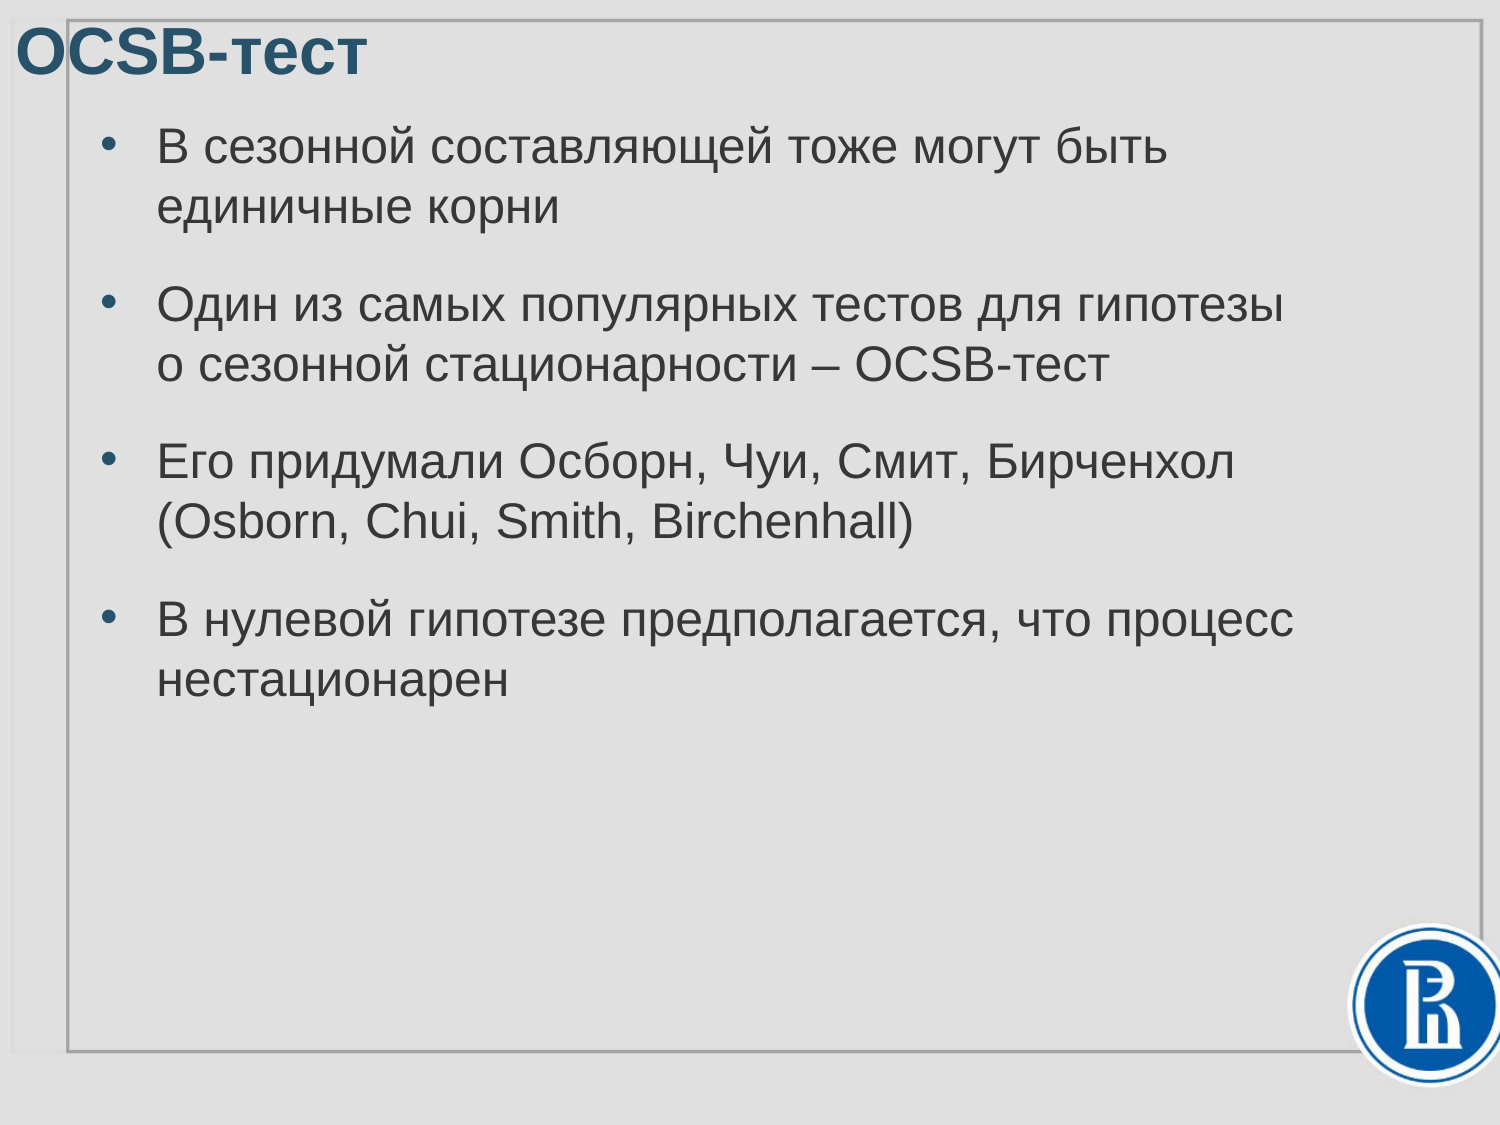

OCSB-тест
В сезонной составляющей тоже могут быть единичные корни
Один из самых популярных тестов для гипотезы
о сезонной стационарности – OCSB-тест
Его придумали Осборн, Чуи, Смит, Бирченхол
(Osborn, Chui, Smith, Birchenhall)
В нулевой гипотезе предполагается, что процесс нестационарен